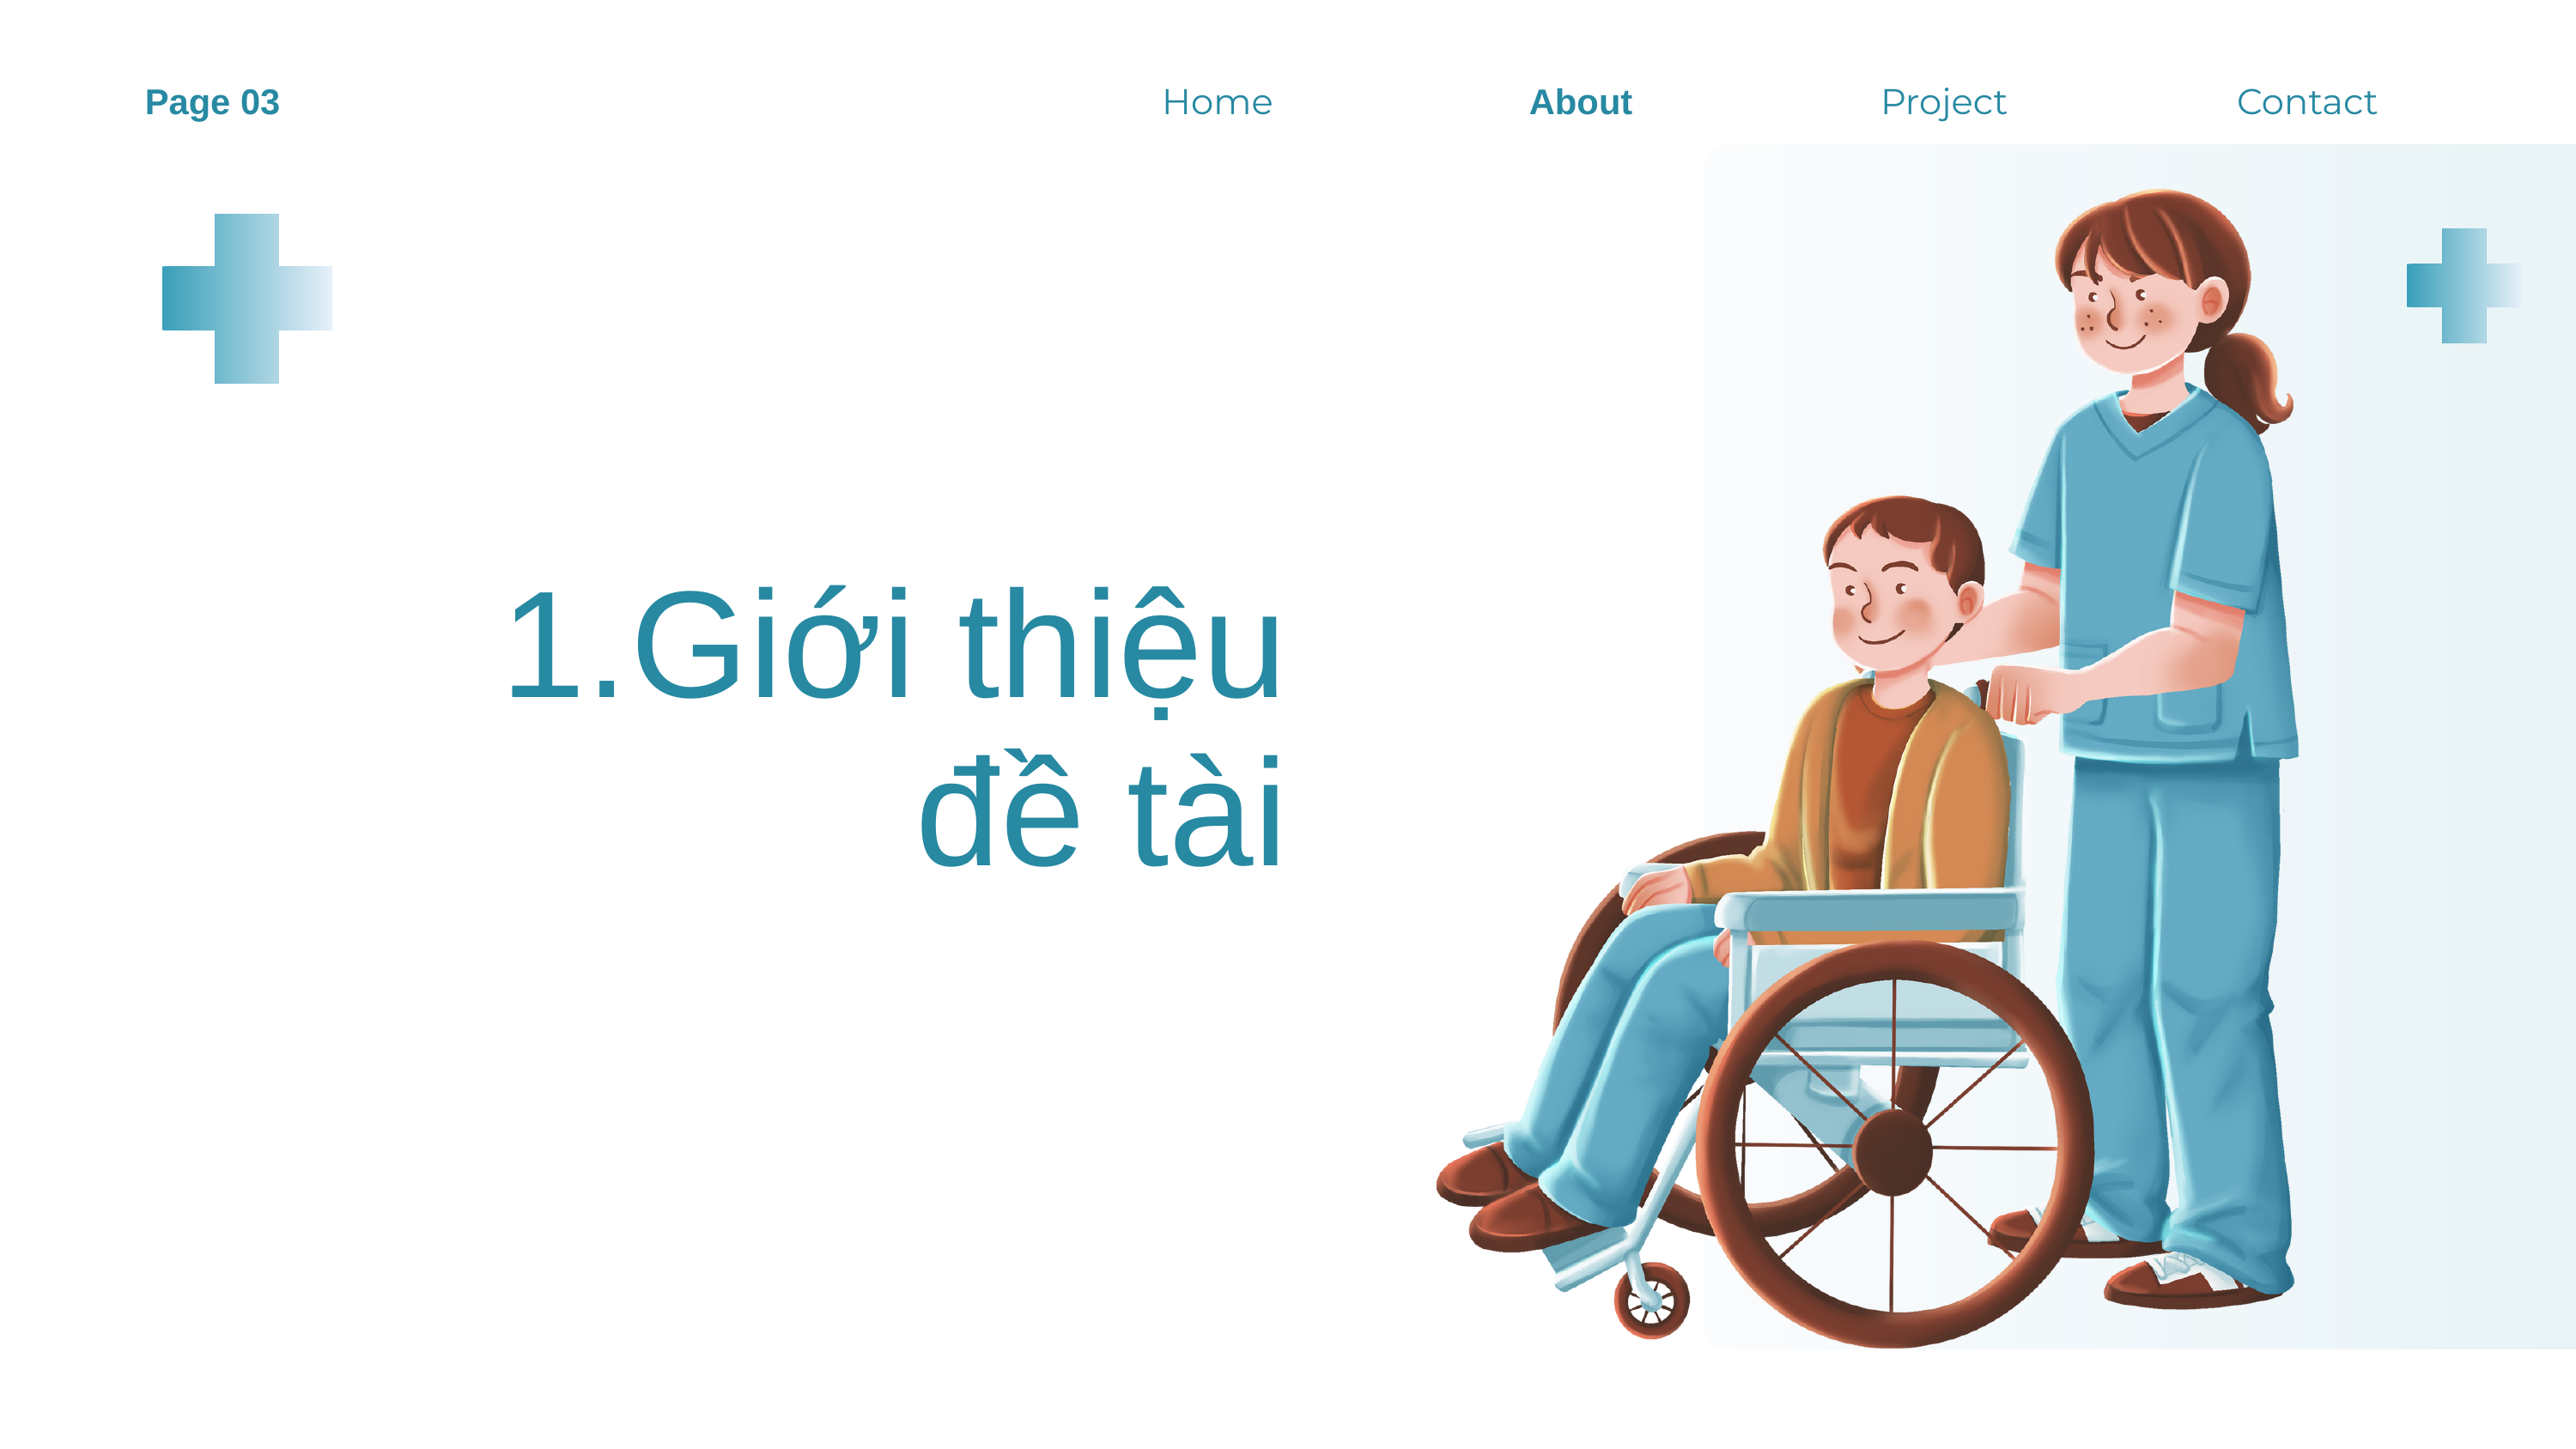

Page 03
Home
About
Project
Contact

Giới thiệu đề tài